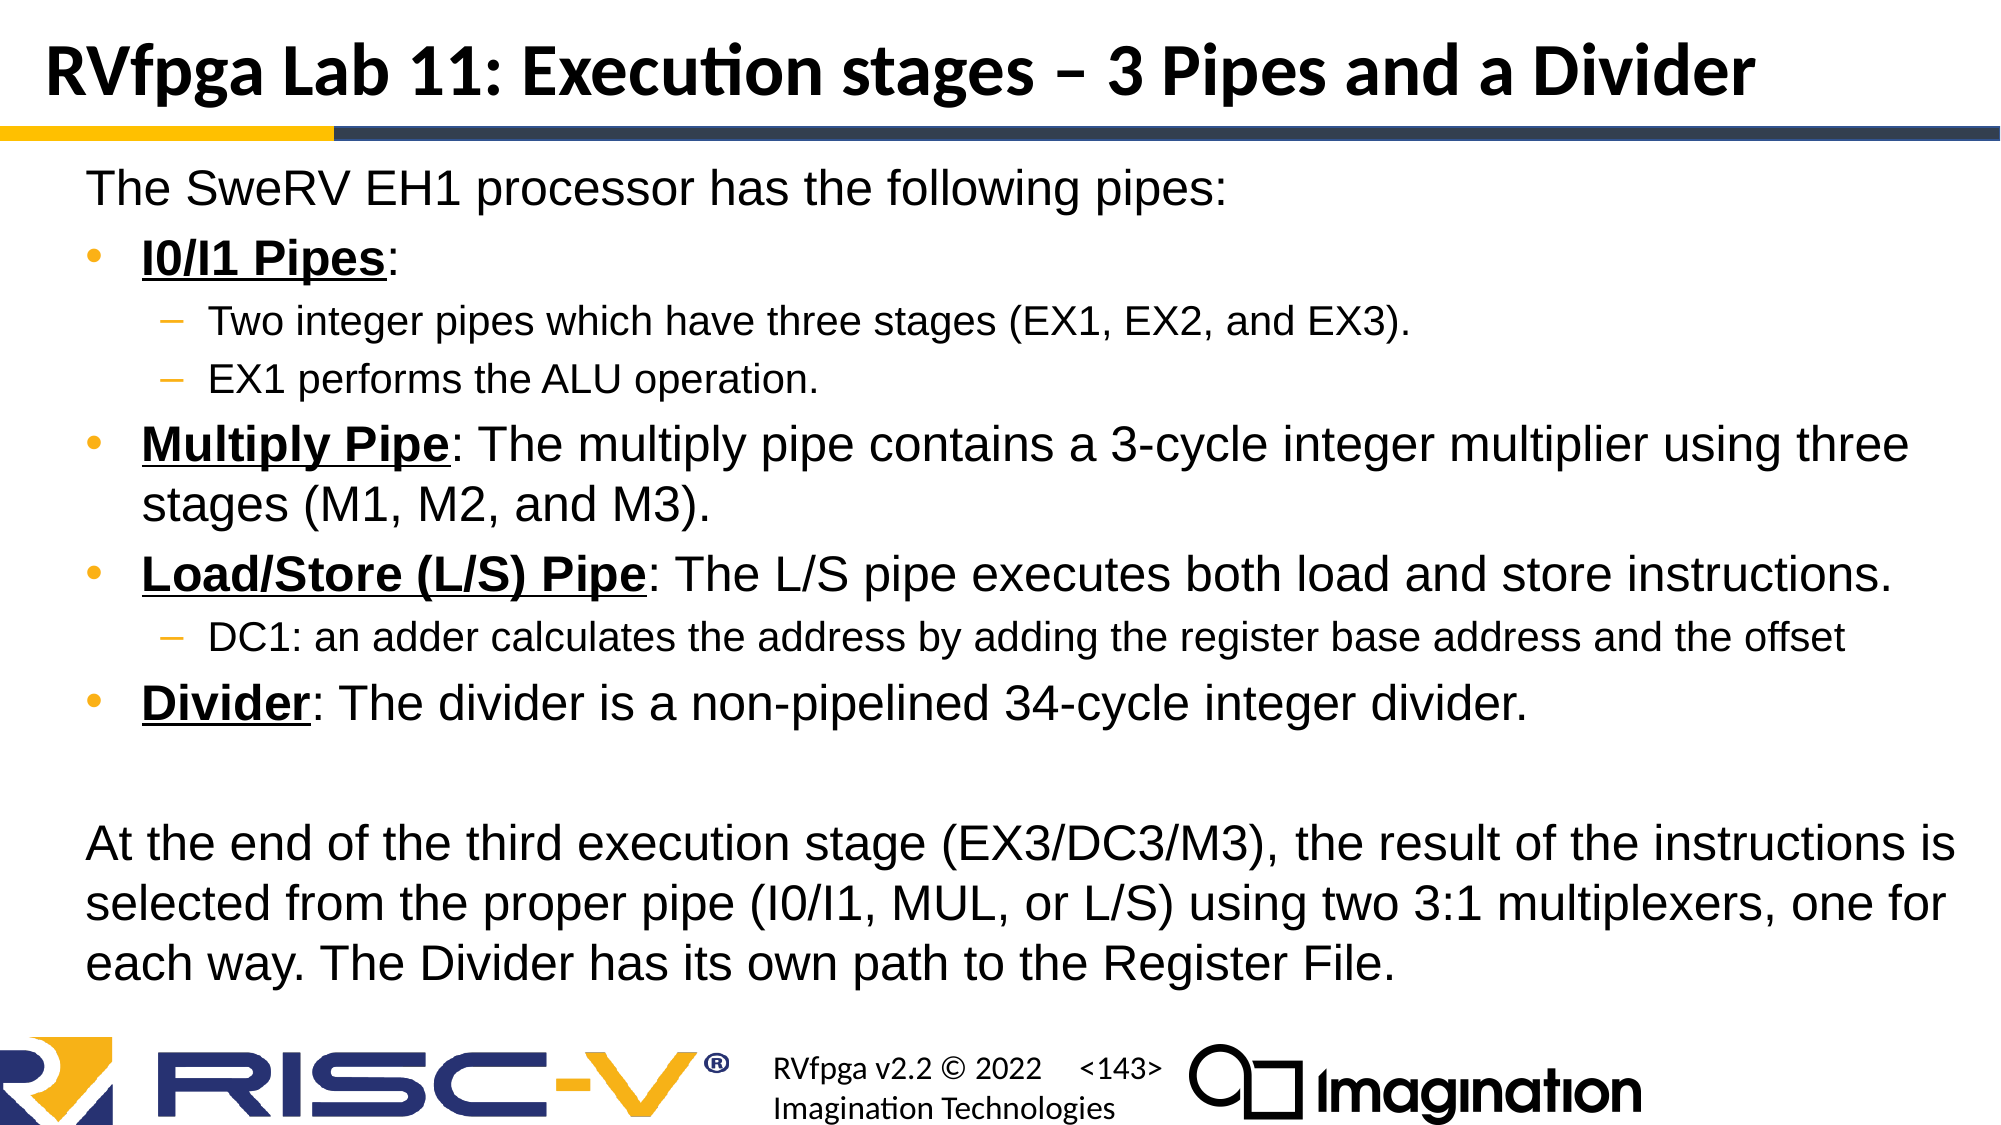

# RVfpga Lab 11: Execution stages – 3 Pipes and a Divider
The SweRV EH1 processor has the following pipes:
I0/I1 Pipes:
Two integer pipes which have three stages (EX1, EX2, and EX3).
EX1 performs the ALU operation.
Multiply Pipe: The multiply pipe contains a 3-cycle integer multiplier using three stages (M1, M2, and M3).
Load/Store (L/S) Pipe: The L/S pipe executes both load and store instructions.
DC1: an adder calculates the address by adding the register base address and the offset
Divider: The divider is a non-pipelined 34-cycle integer divider.

At the end of the third execution stage (EX3/DC3/M3), the result of the instructions is selected from the proper pipe (I0/I1, MUL, or L/S) using two 3:1 multiplexers, one for each way. The Divider has its own path to the Register File.